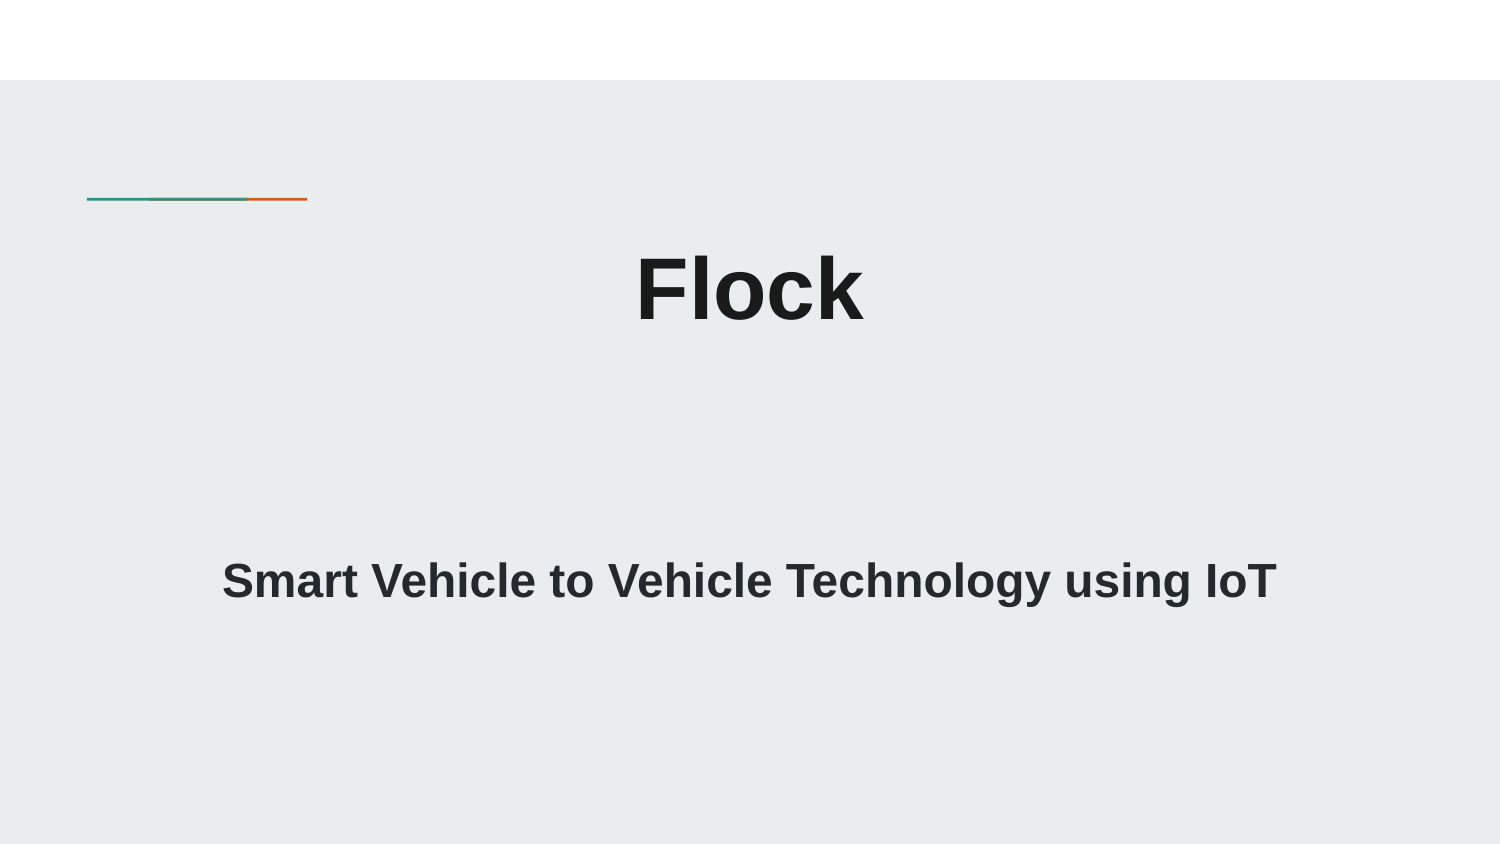

# Flock
Smart Vehicle to Vehicle Technology using IoT